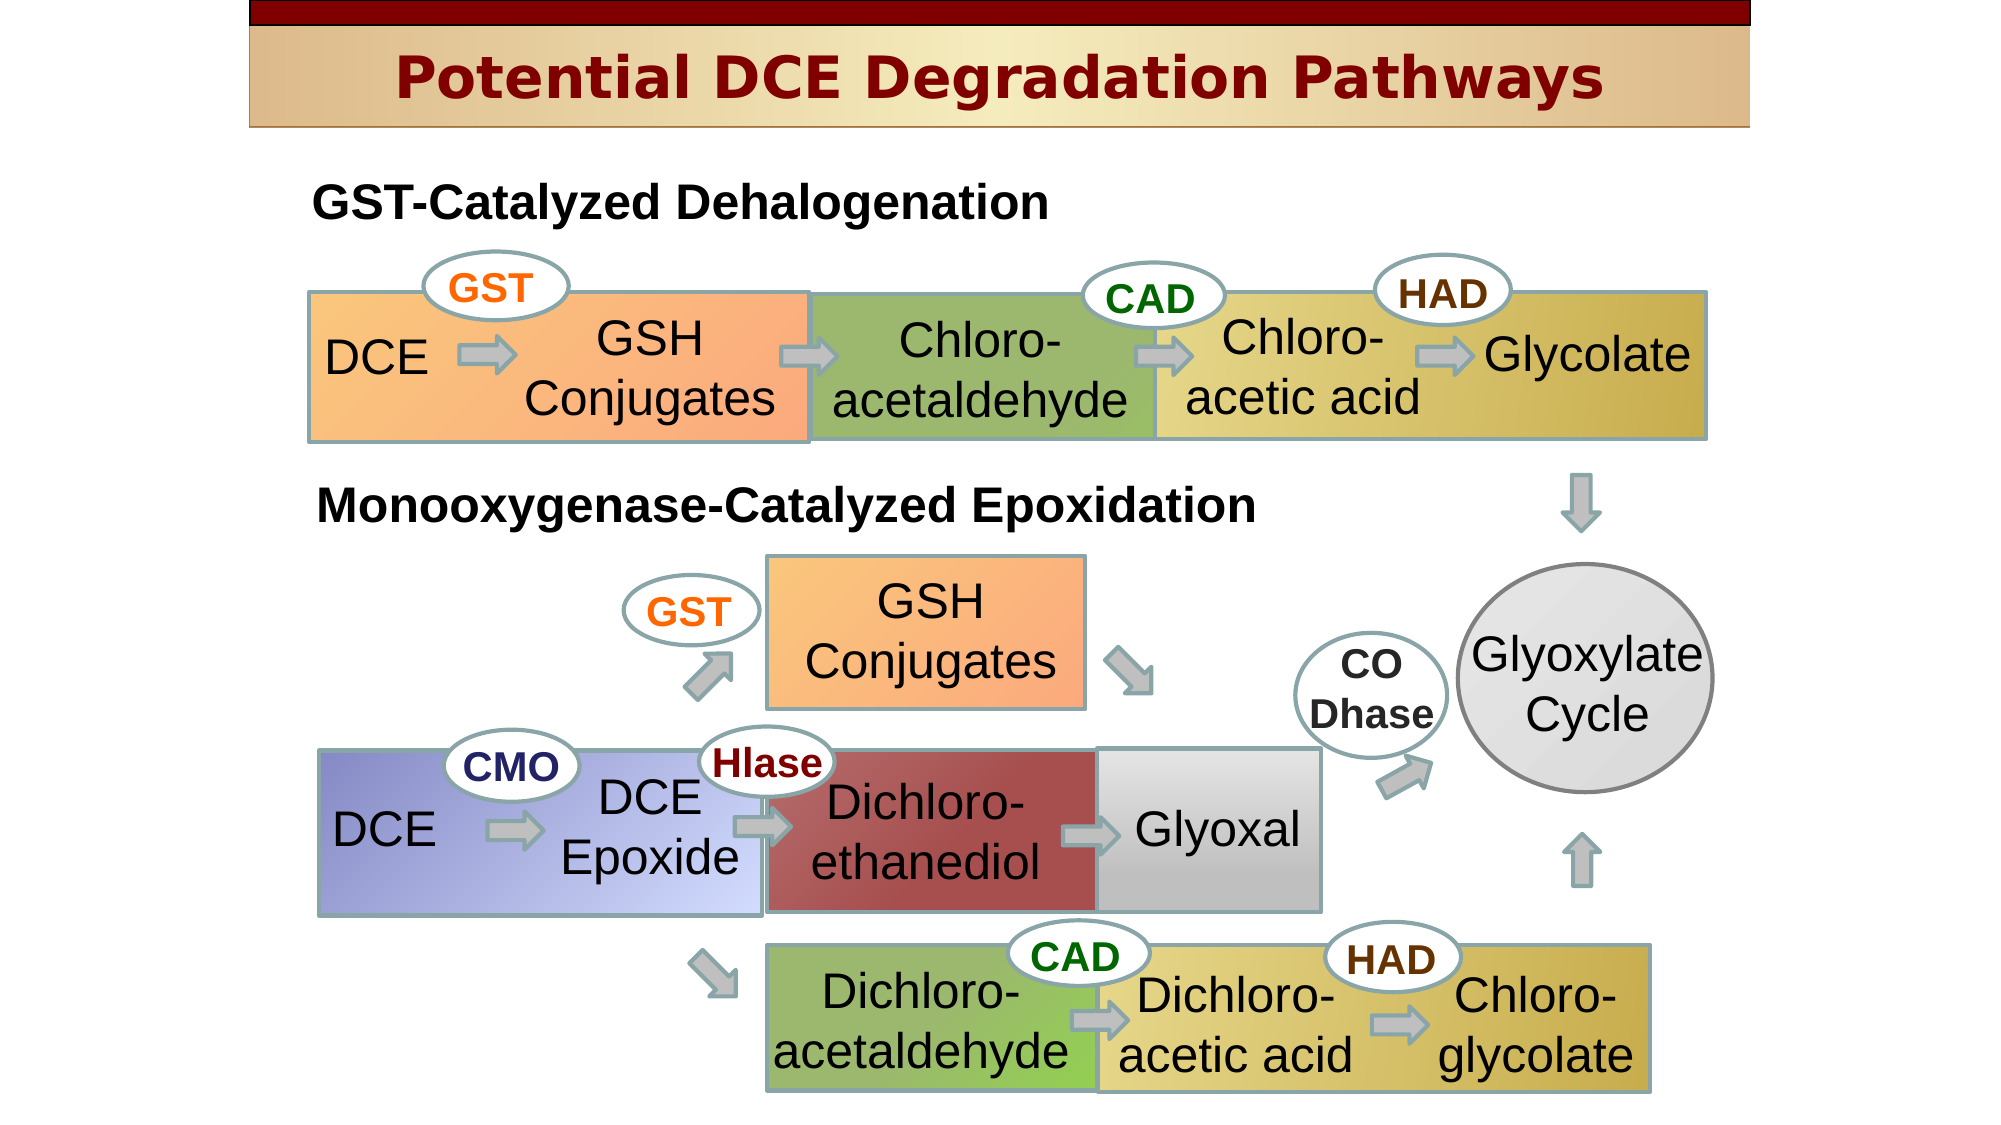

Potential DCE Degradation Pathways
GST-Catalyzed Dehalogenation

GST

HAD

CAD

Chloro-acetic acid
GSH Conjugates
Chloro-acetaldehyde
Glycolate
DCE

Monooxygenase-Catalyzed Epoxidation

GSH Conjugates

GST

Hlase

Dichloro-ethanediol

Dichloro-acetaldehyde

Glyoxylate Cycle
CO Dhase

Glyoxal

CMO

DCE Epoxide
DCE

CAD

HAD

Dichloro-acetic acid
Chloro-glycolate